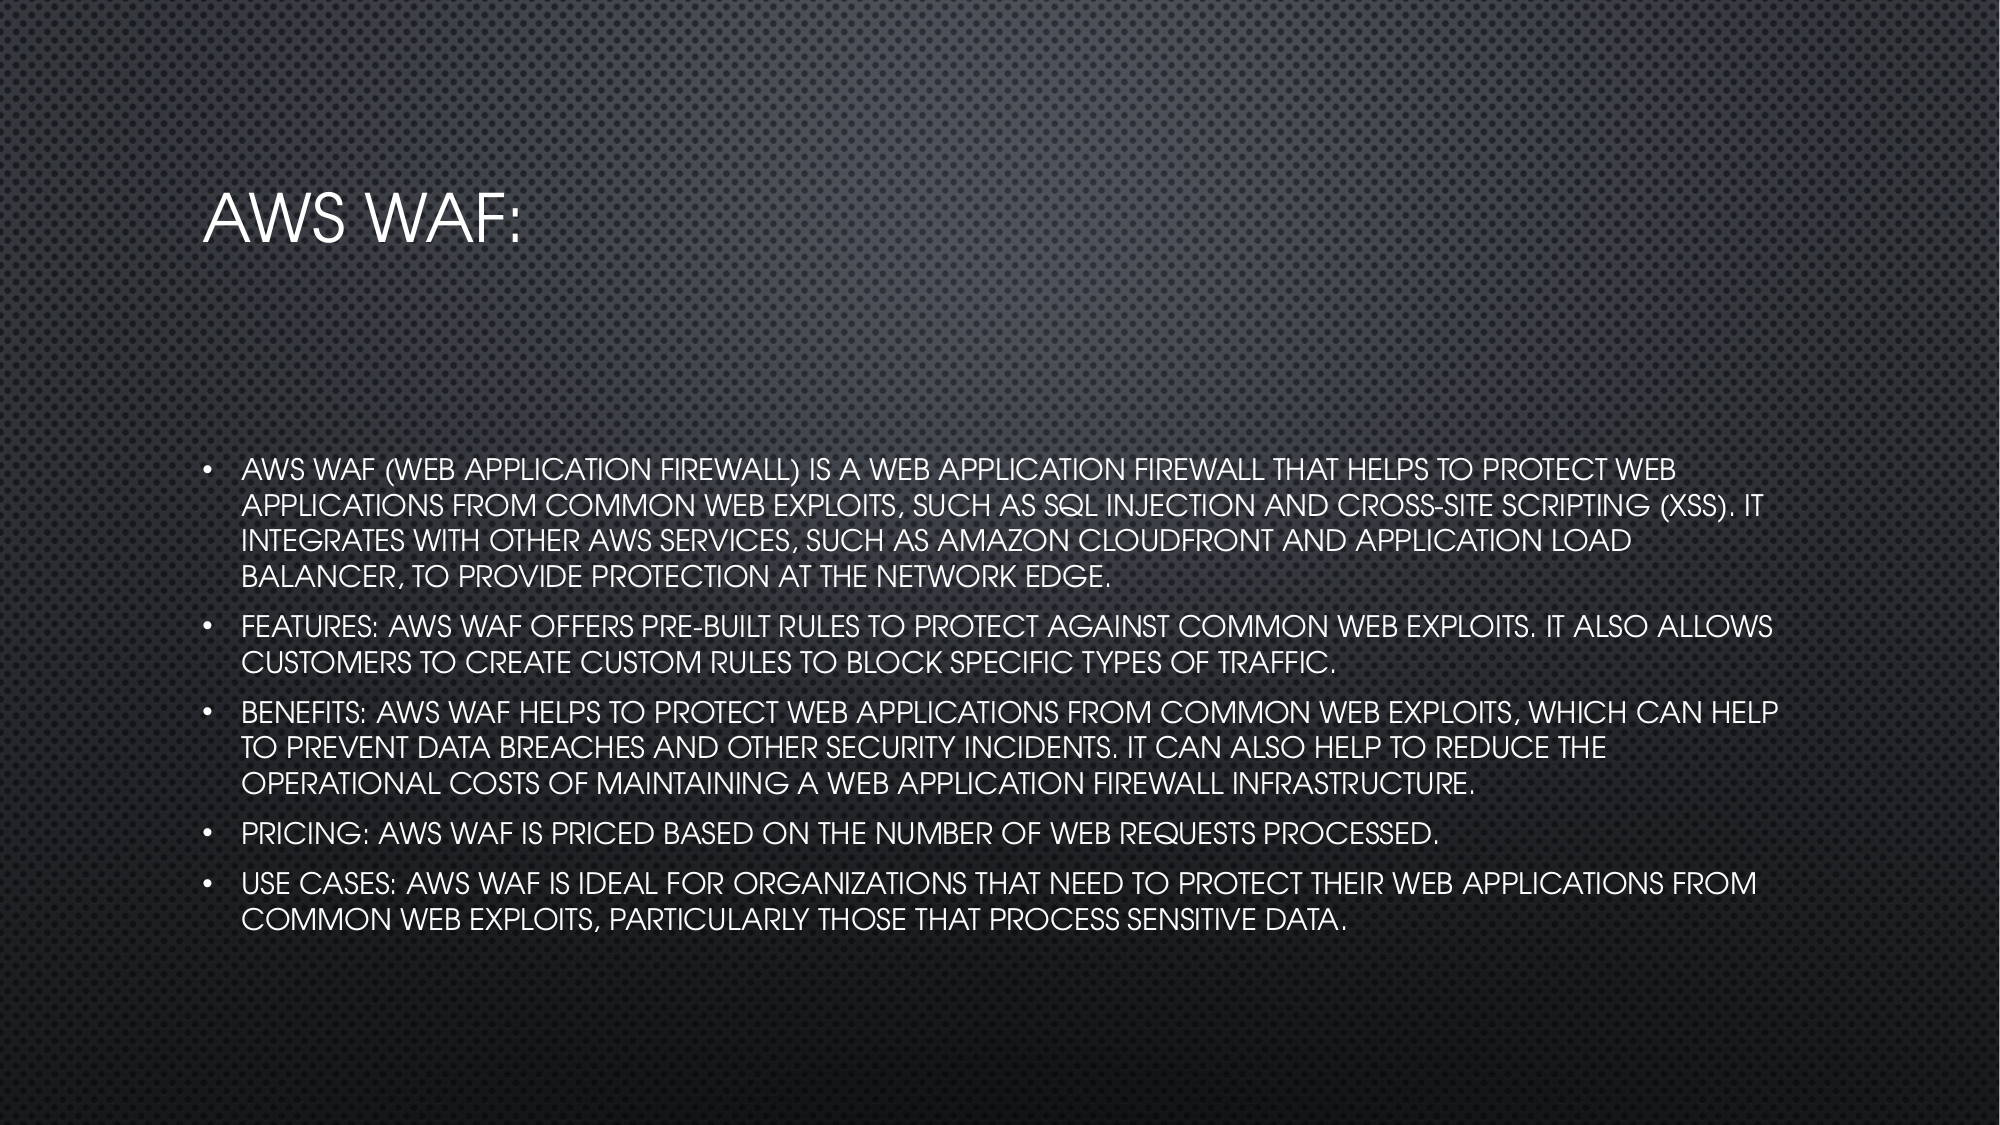

# AWS WAF:
AWS WAF (Web Application Firewall) is a web application firewall that helps to protect web applications from common web exploits, such as SQL injection and cross-site scripting (XSS). It integrates with other AWS services, such as Amazon CloudFront and Application Load Balancer, to provide protection at the network edge.
Features: AWS WAF offers pre-built rules to protect against common web exploits. It also allows customers to create custom rules to block specific types of traffic.
Benefits: AWS WAF helps to protect web applications from common web exploits, which can help to prevent data breaches and other security incidents. It can also help to reduce the operational costs of maintaining a web application firewall infrastructure.
Pricing: AWS WAF is priced based on the number of web requests processed.
Use cases: AWS WAF is ideal for organizations that need to protect their web applications from common web exploits, particularly those that process sensitive data.